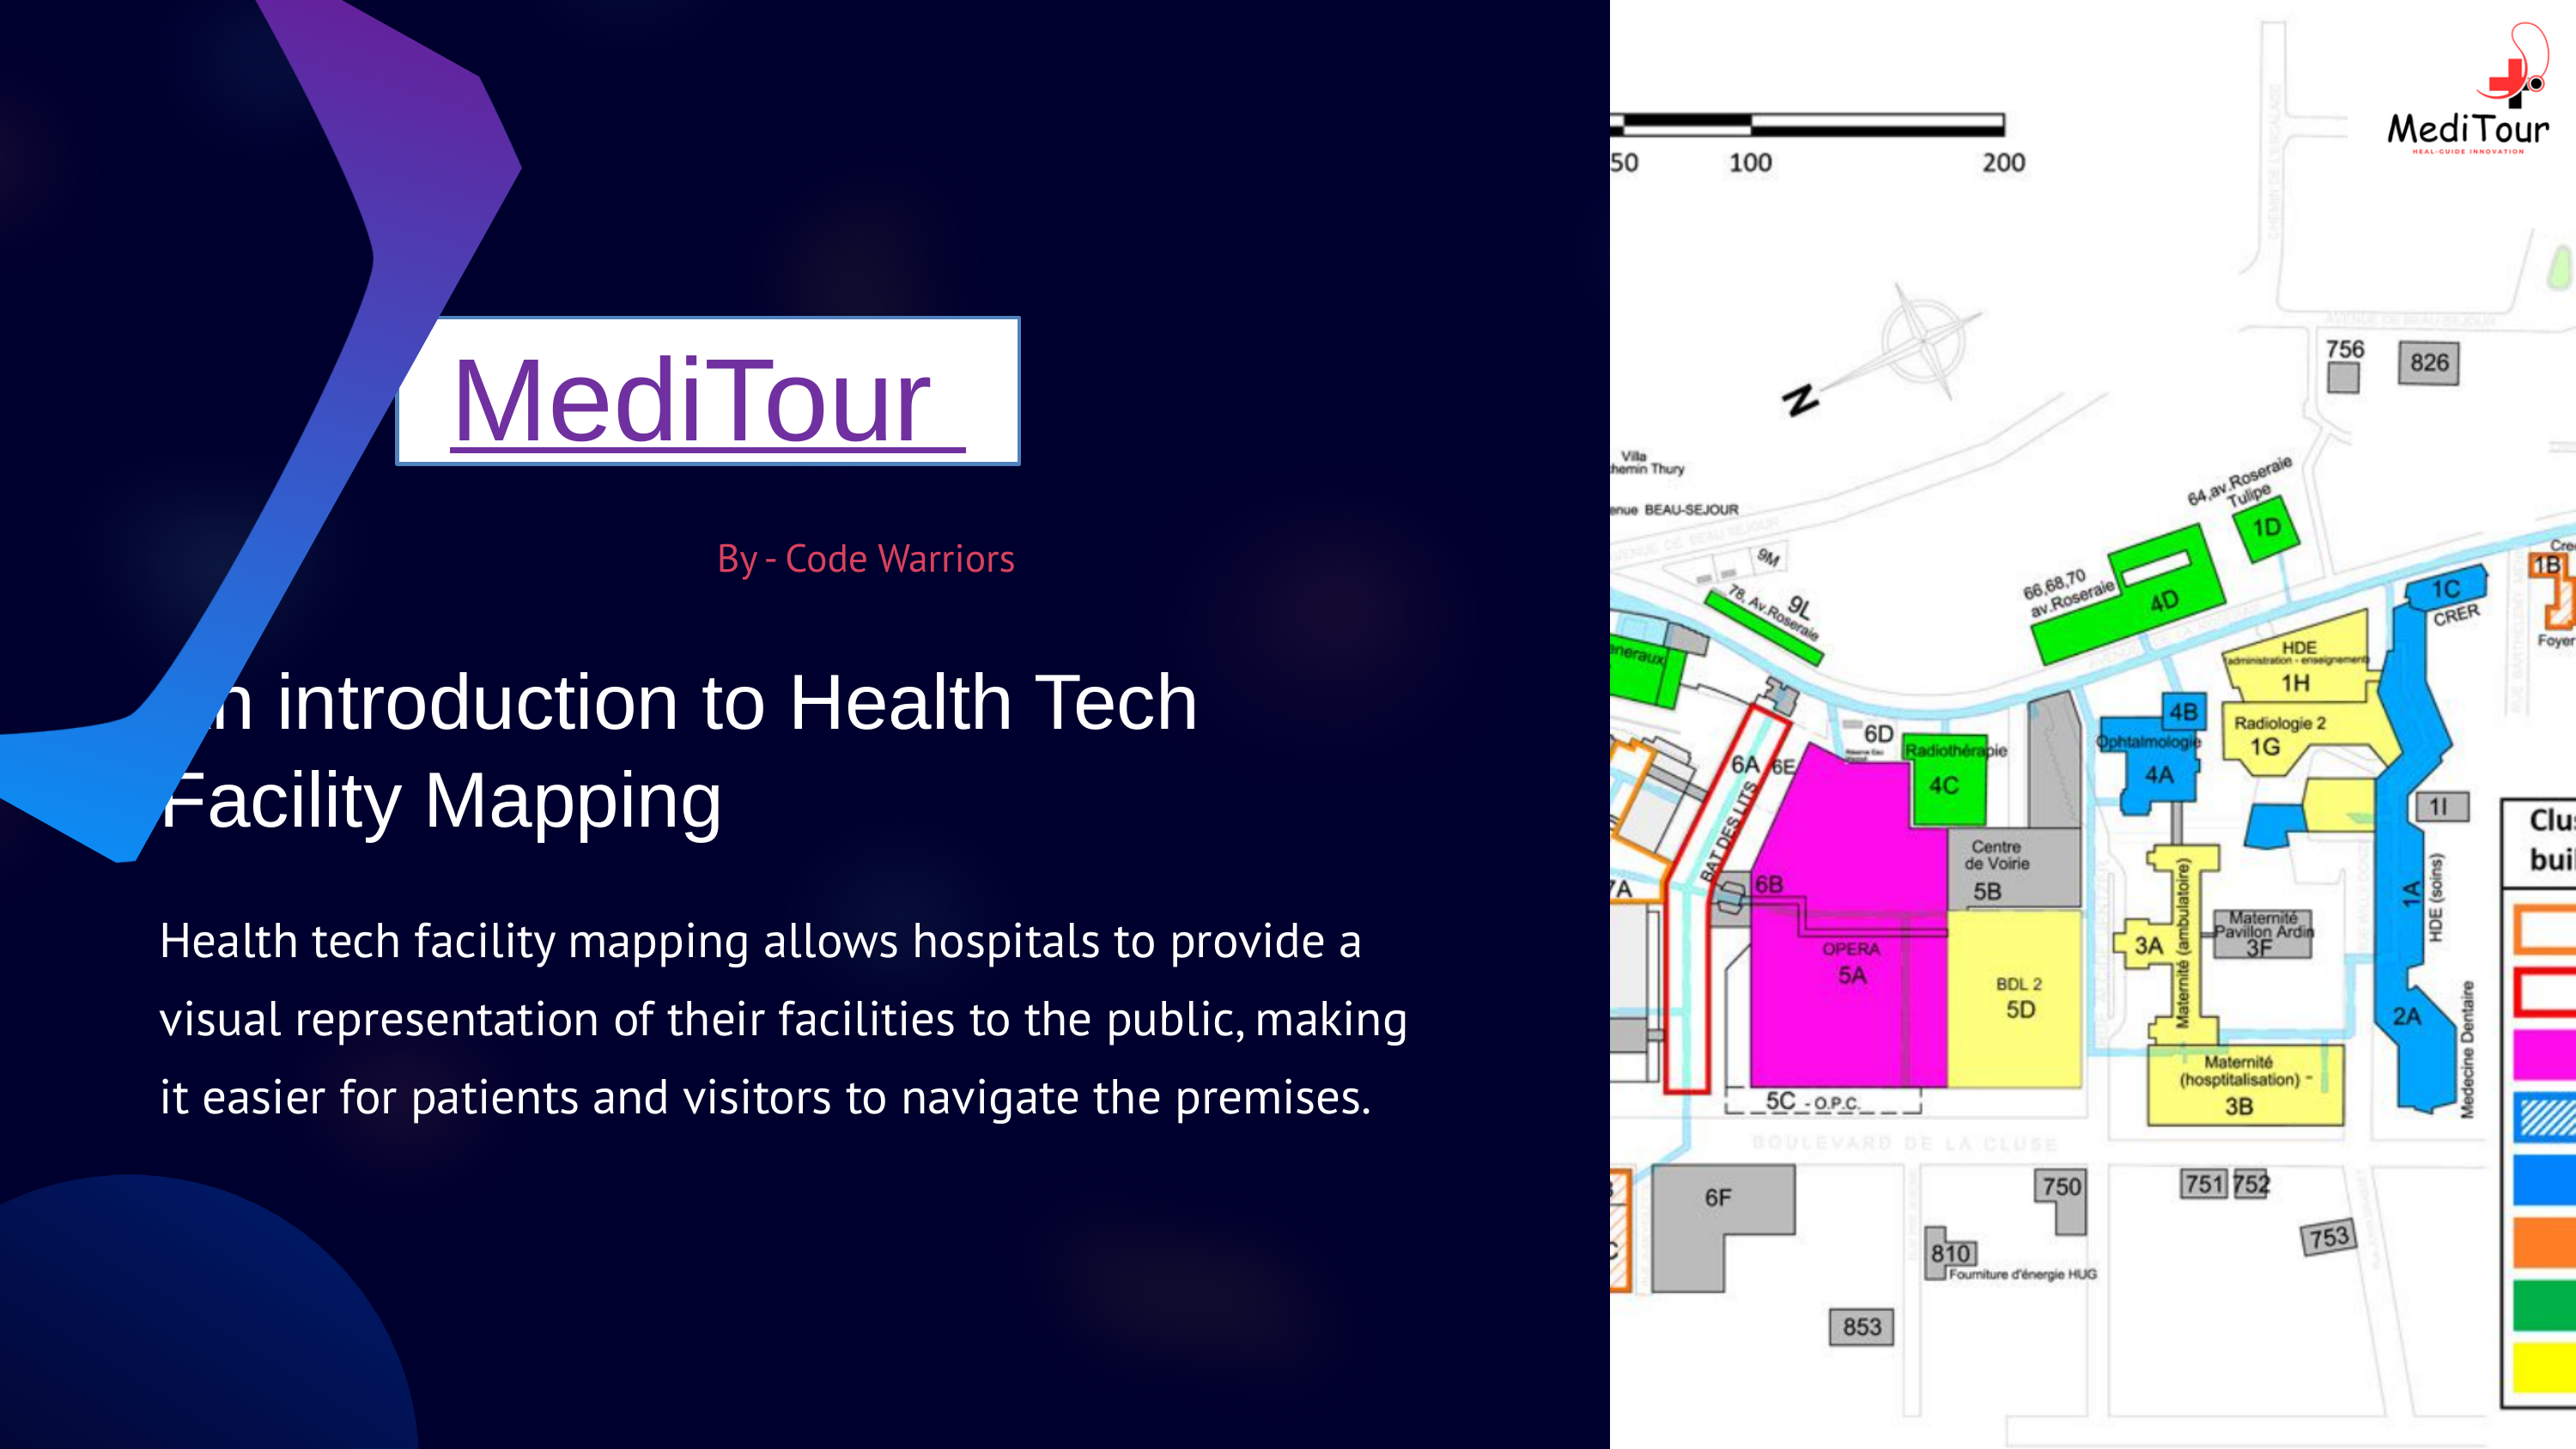

MediTour
                                                     By - Code Warriors
An introduction to Health Tech Facility Mapping
Health tech facility mapping allows hospitals to provide a visual representation of their facilities to the public, making it easier for patients and visitors to navigate the premises.